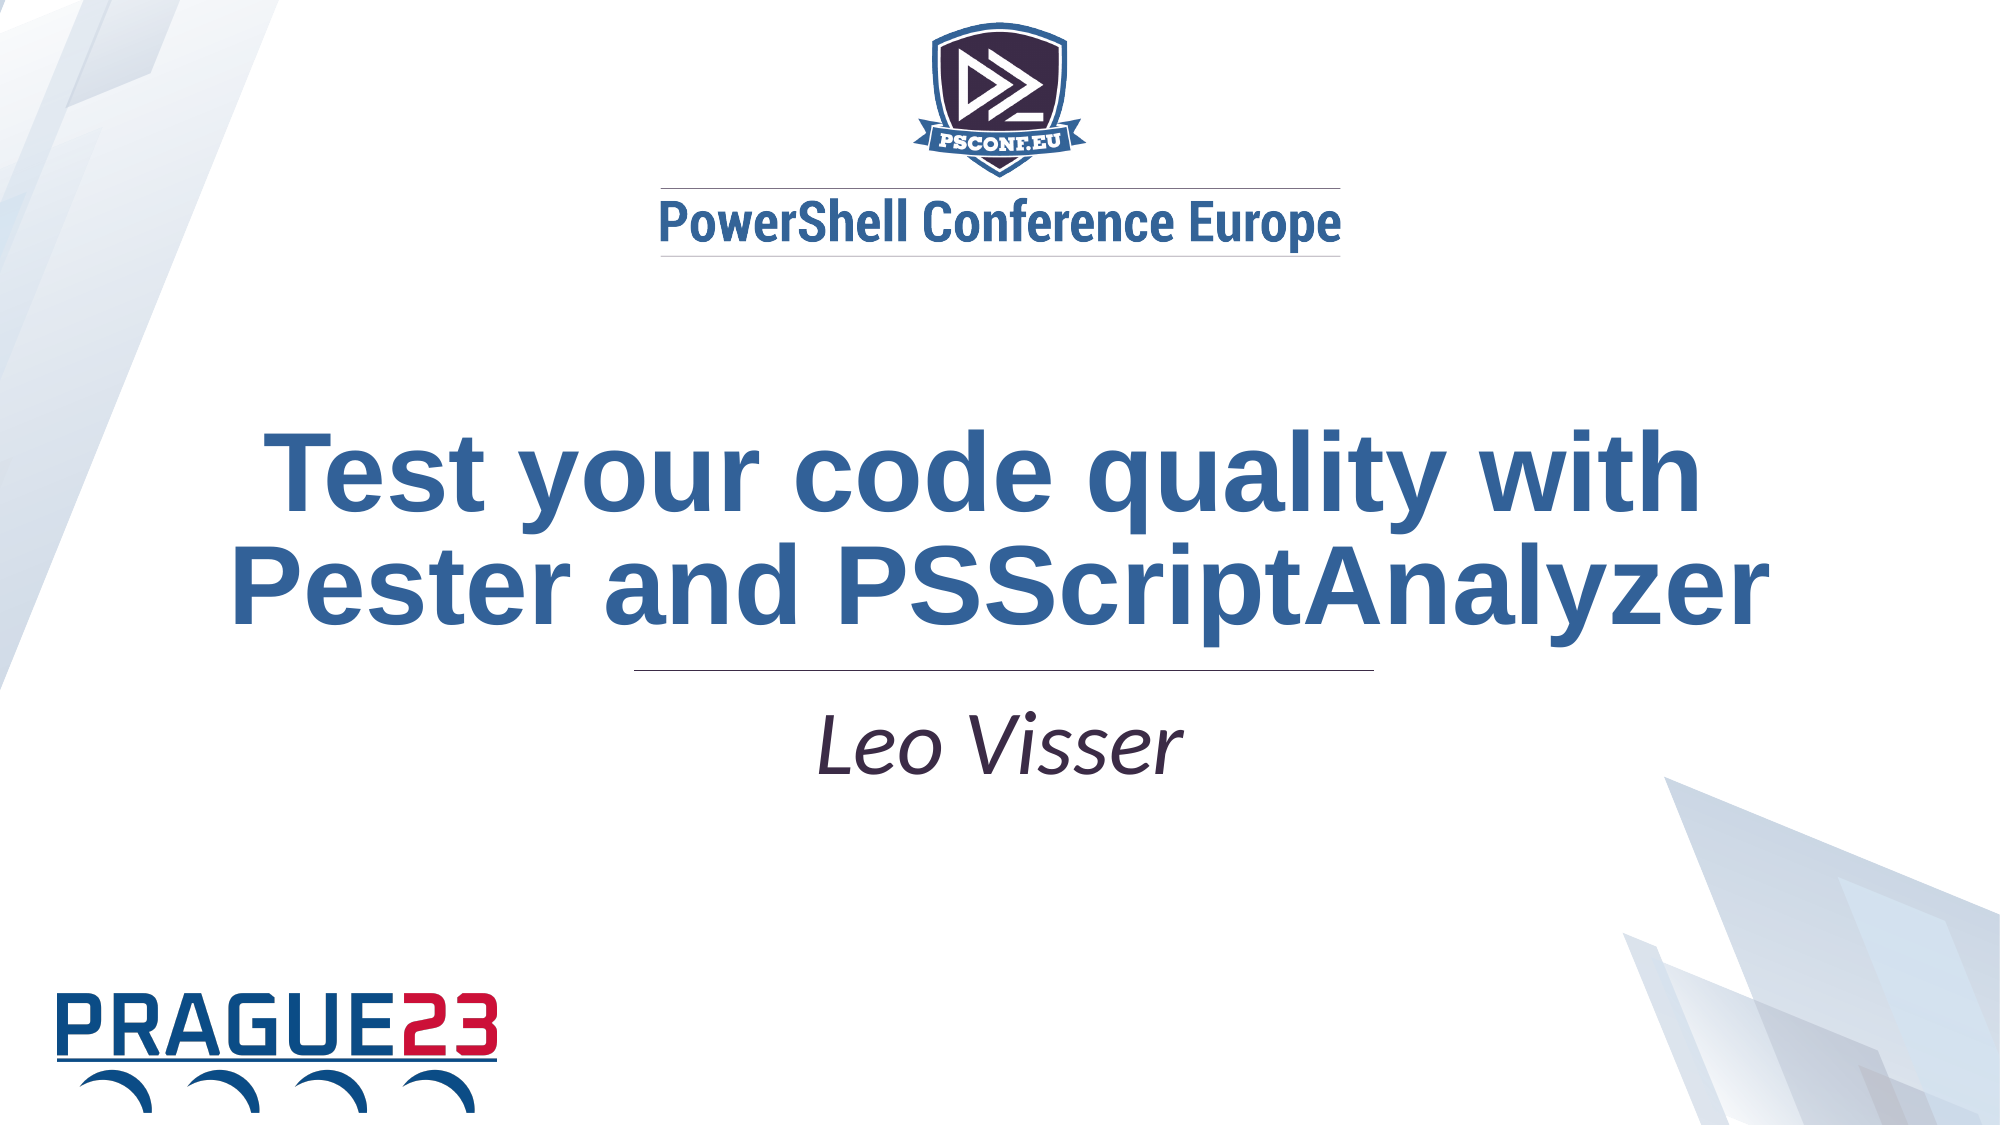

Test your code quality with
Pester and PSScriptAnalyzer
Leo Visser